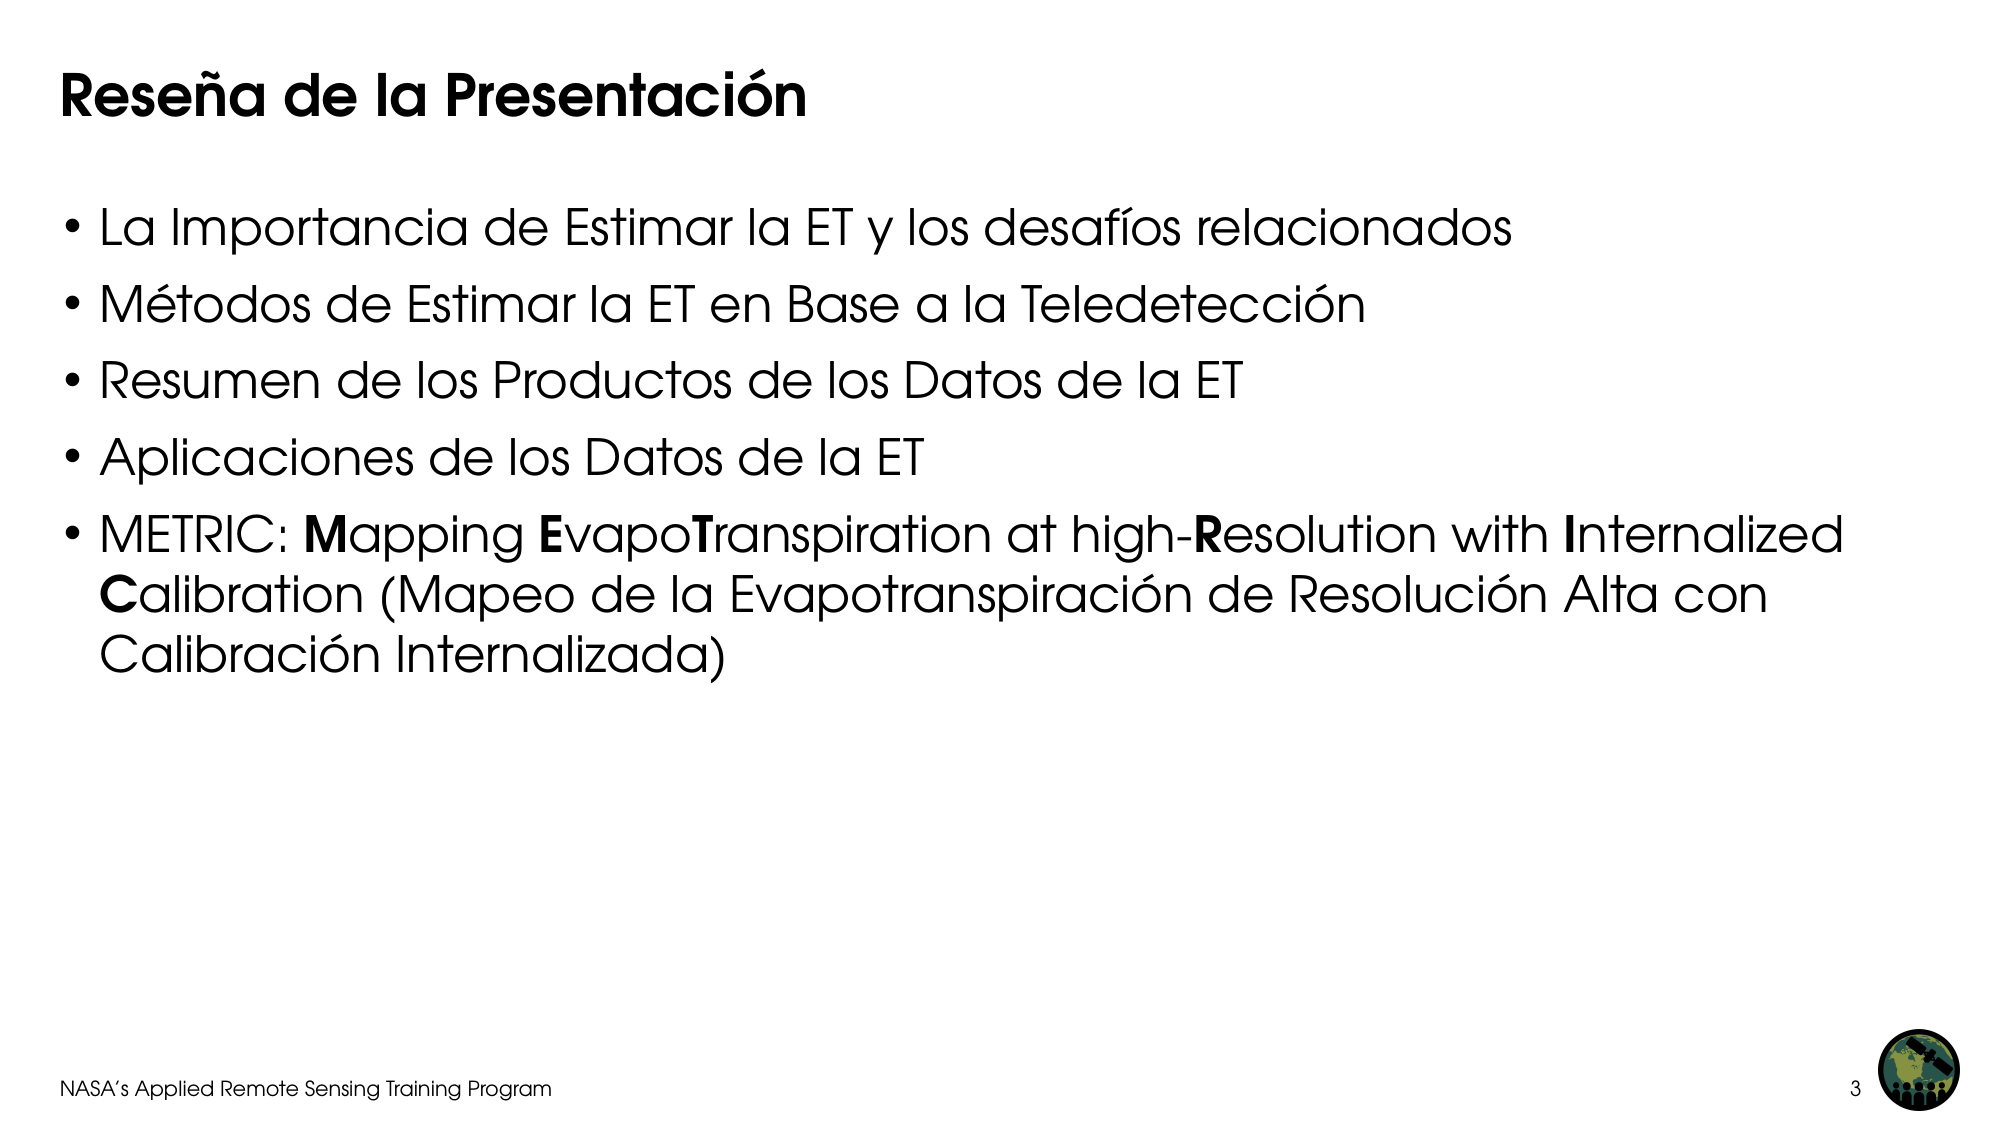

# Reseña de la Presentación
La Importancia de Estimar la ET y los desafíos relacionados
Métodos de Estimar la ET en Base a la Teledetección
Resumen de los Productos de los Datos de la ET
Aplicaciones de los Datos de la ET
METRIC: Mapping EvapoTranspiration at high-Resolution with Internalized Calibration (Mapeo de la Evapotranspiración de Resolución Alta con Calibración Internalizada)